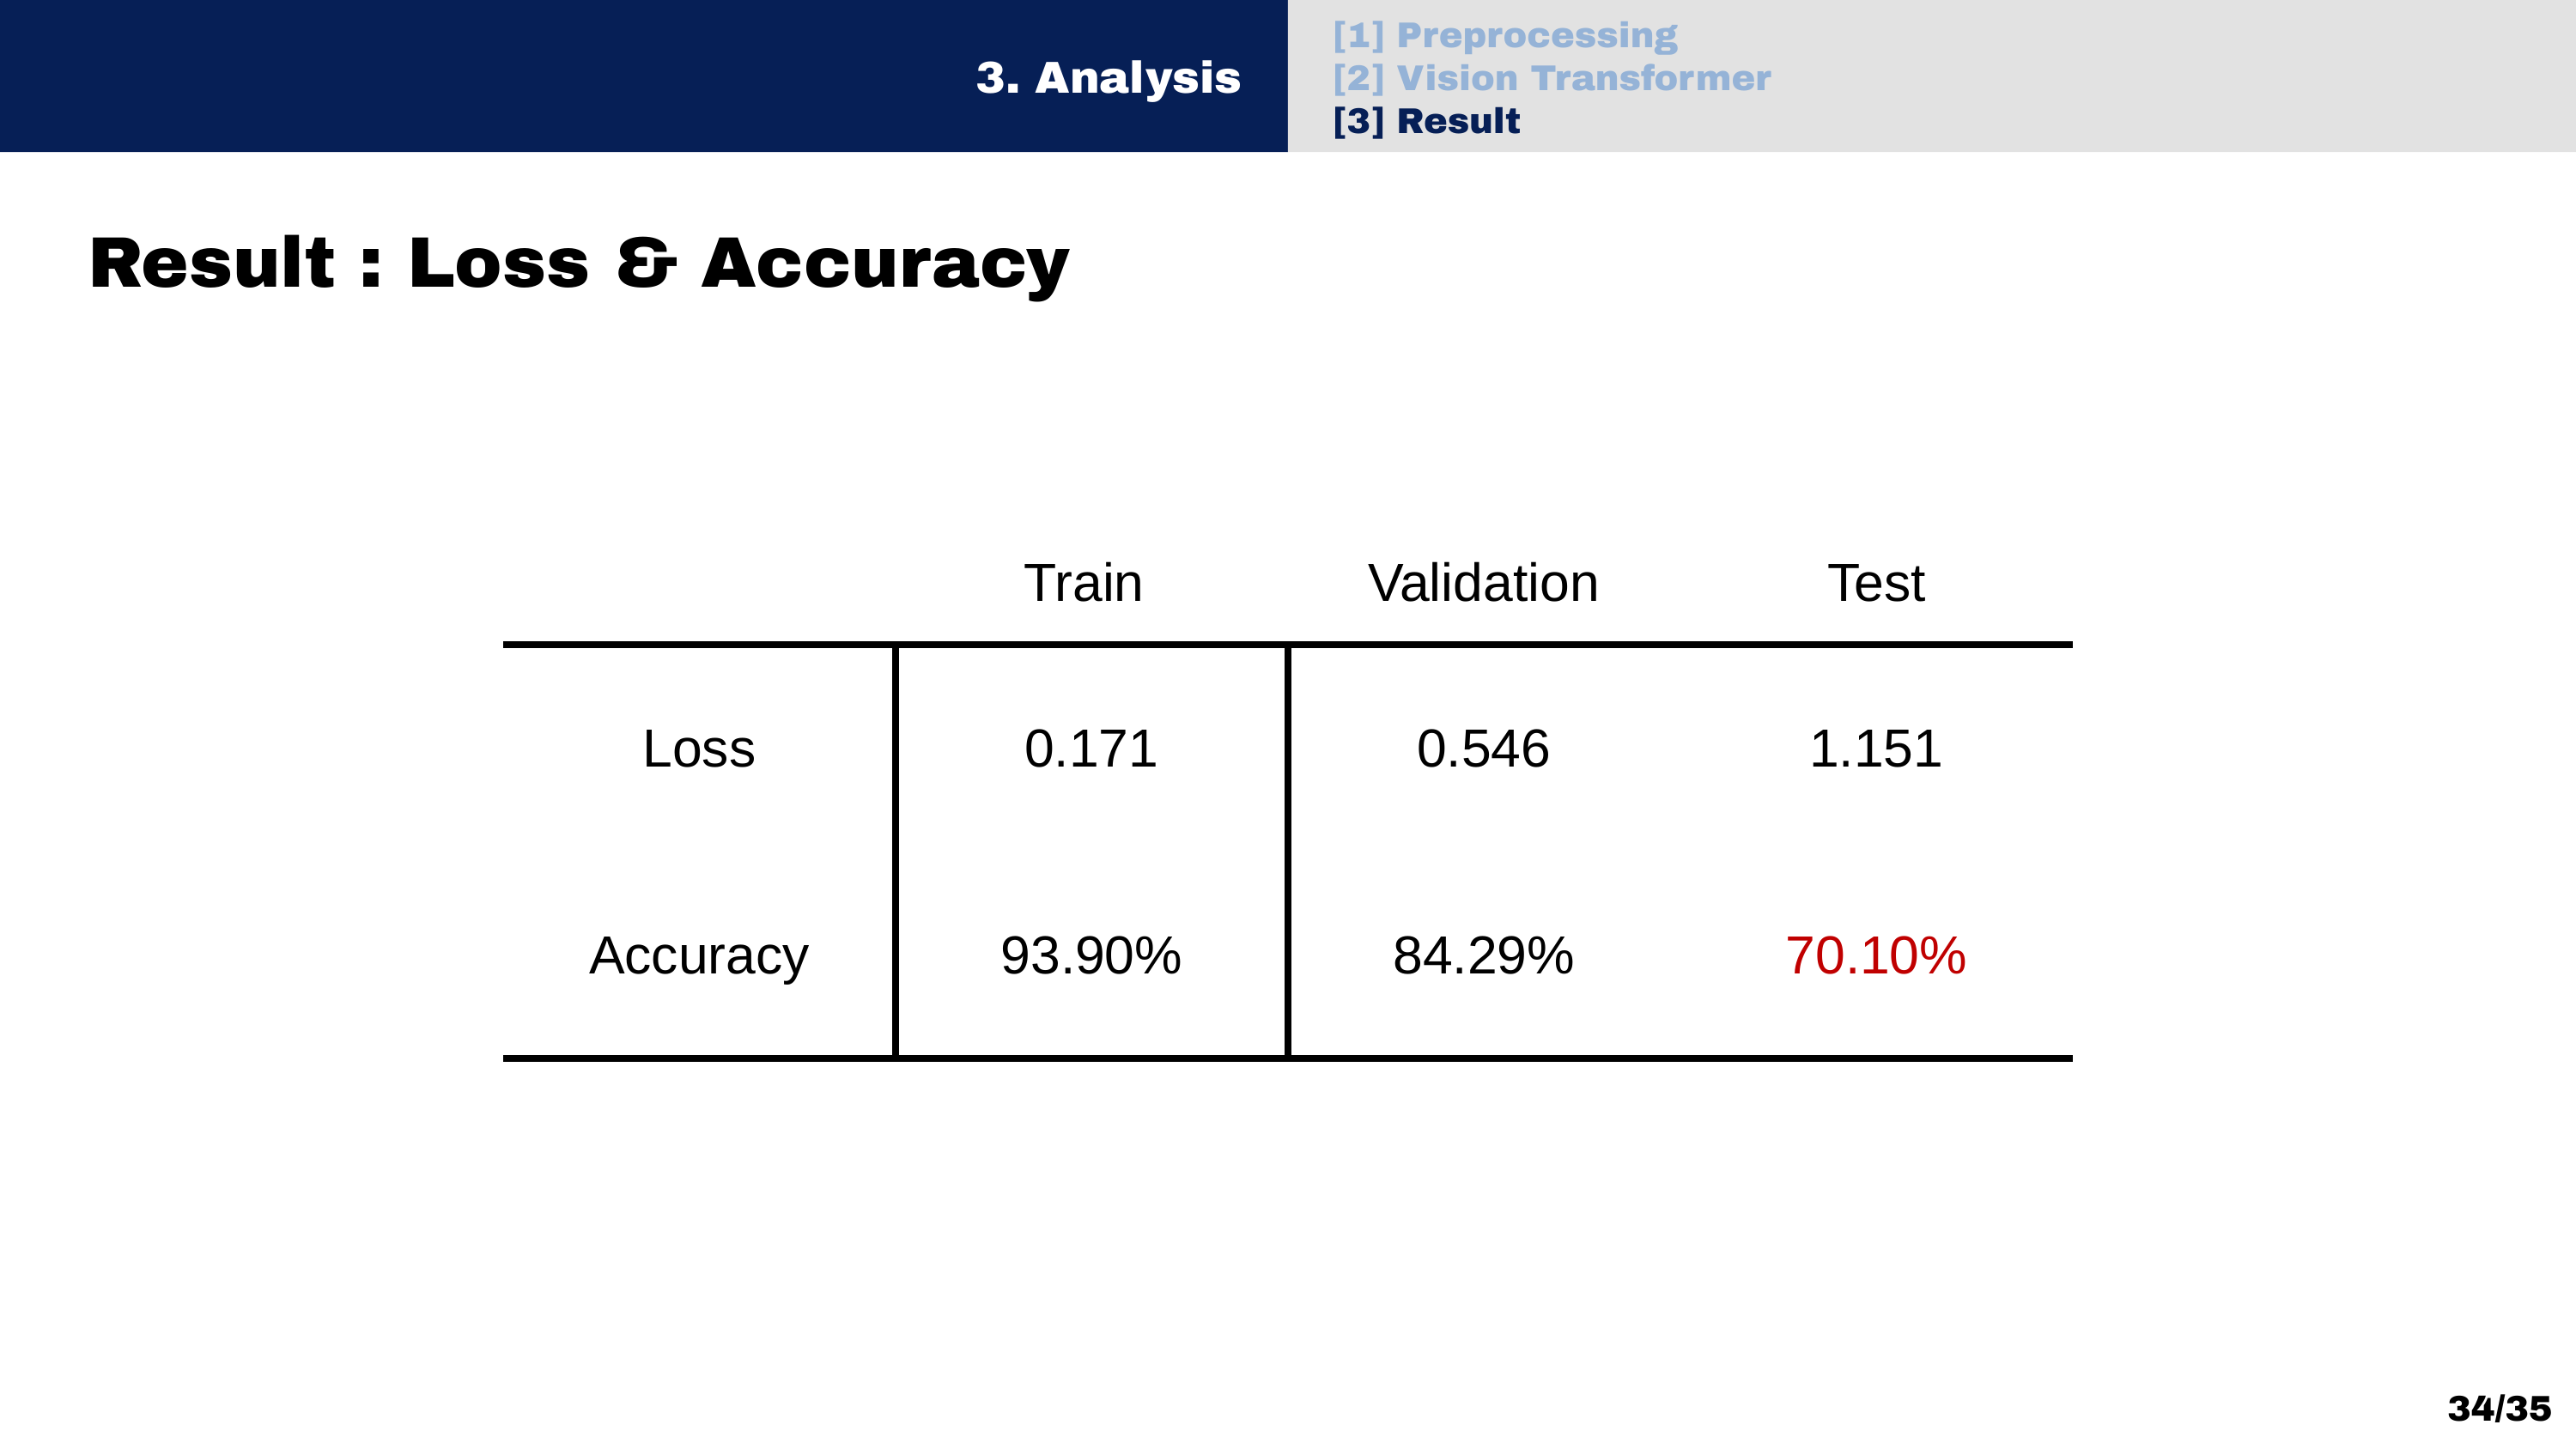

[1] Preprocessing
[2] Vision Transformer
[3] Result
3. Analysis
Result : Loss & Accuracy
|  | Train | Validation | Test |
| --- | --- | --- | --- |
| Loss | 0.171 | 0.546 | 1.151 |
| Accuracy | 93.90% | 84.29% | 70.10% |